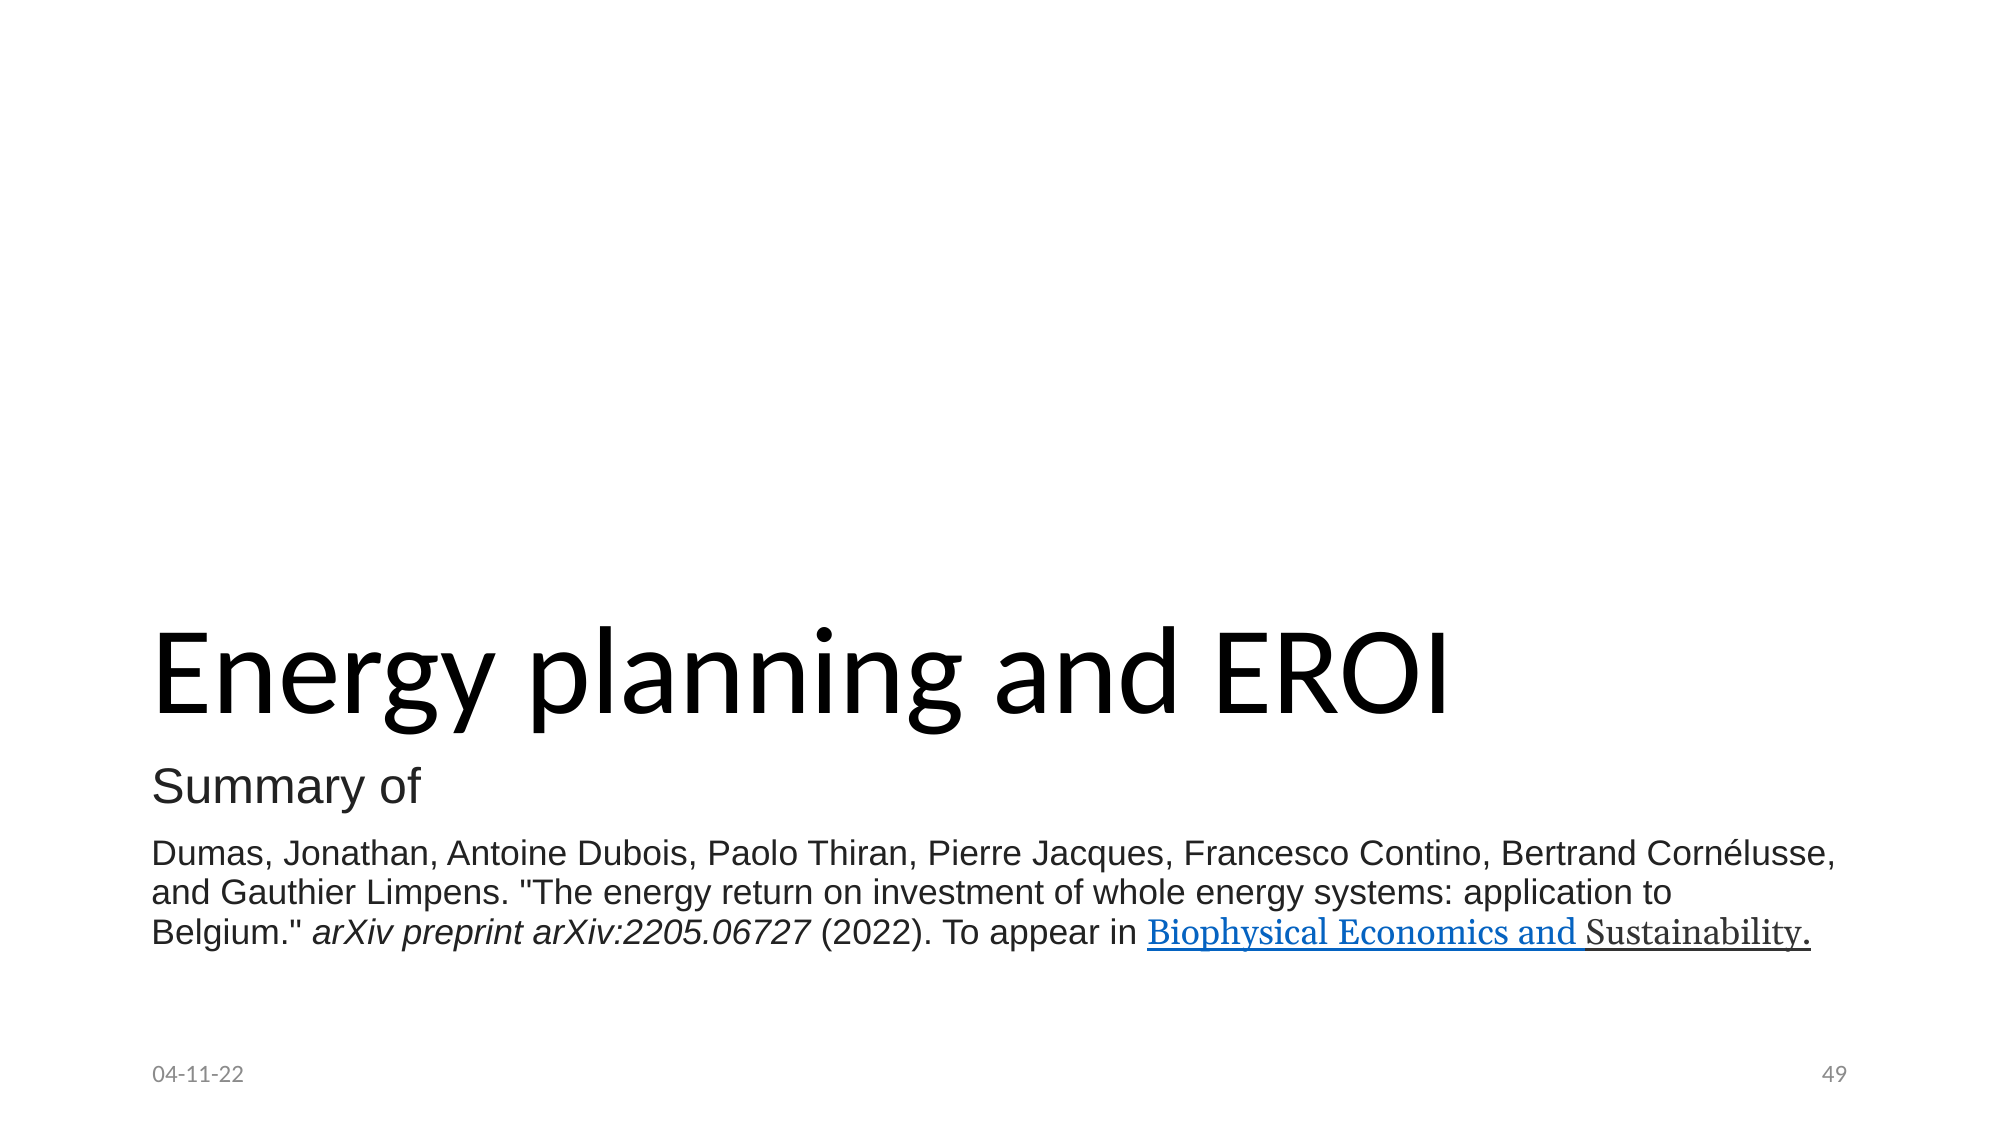

# Energy planning and EROI
Summary of
Dumas, Jonathan, Antoine Dubois, Paolo Thiran, Pierre Jacques, Francesco Contino, Bertrand Cornélusse, and Gauthier Limpens. "The energy return on investment of whole energy systems: application to Belgium." arXiv preprint arXiv:2205.06727 (2022). To appear in Biophysical Economics and Sustainability.

04-11-22
49